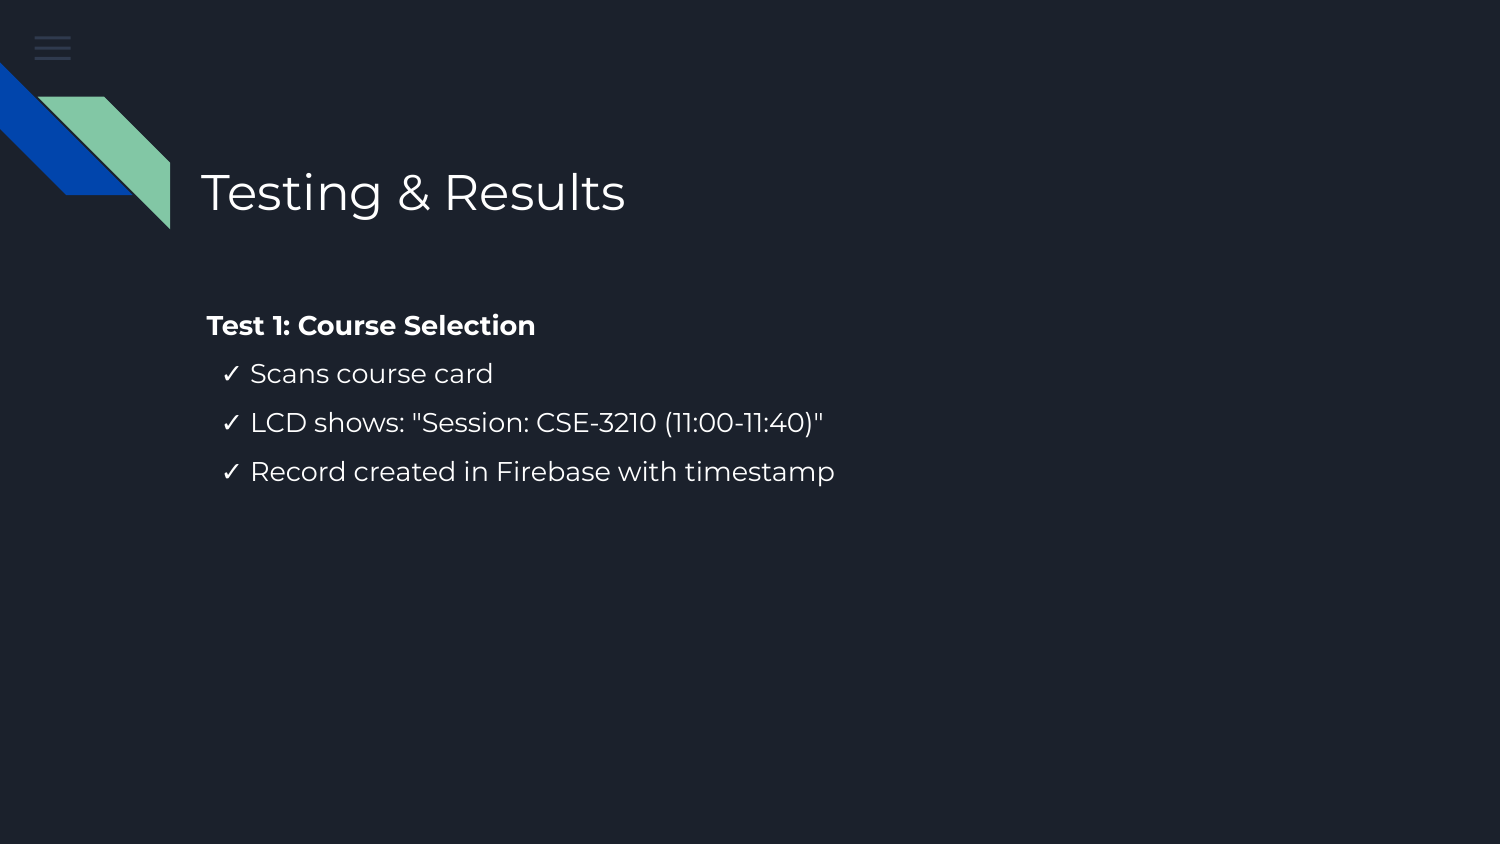

# Testing & Results
Test 1: Course Selection
  ✓ Scans course card
  ✓ LCD shows: "Session: CSE-3210 (11:00-11:40)"
  ✓ Record created in Firebase with timestamp